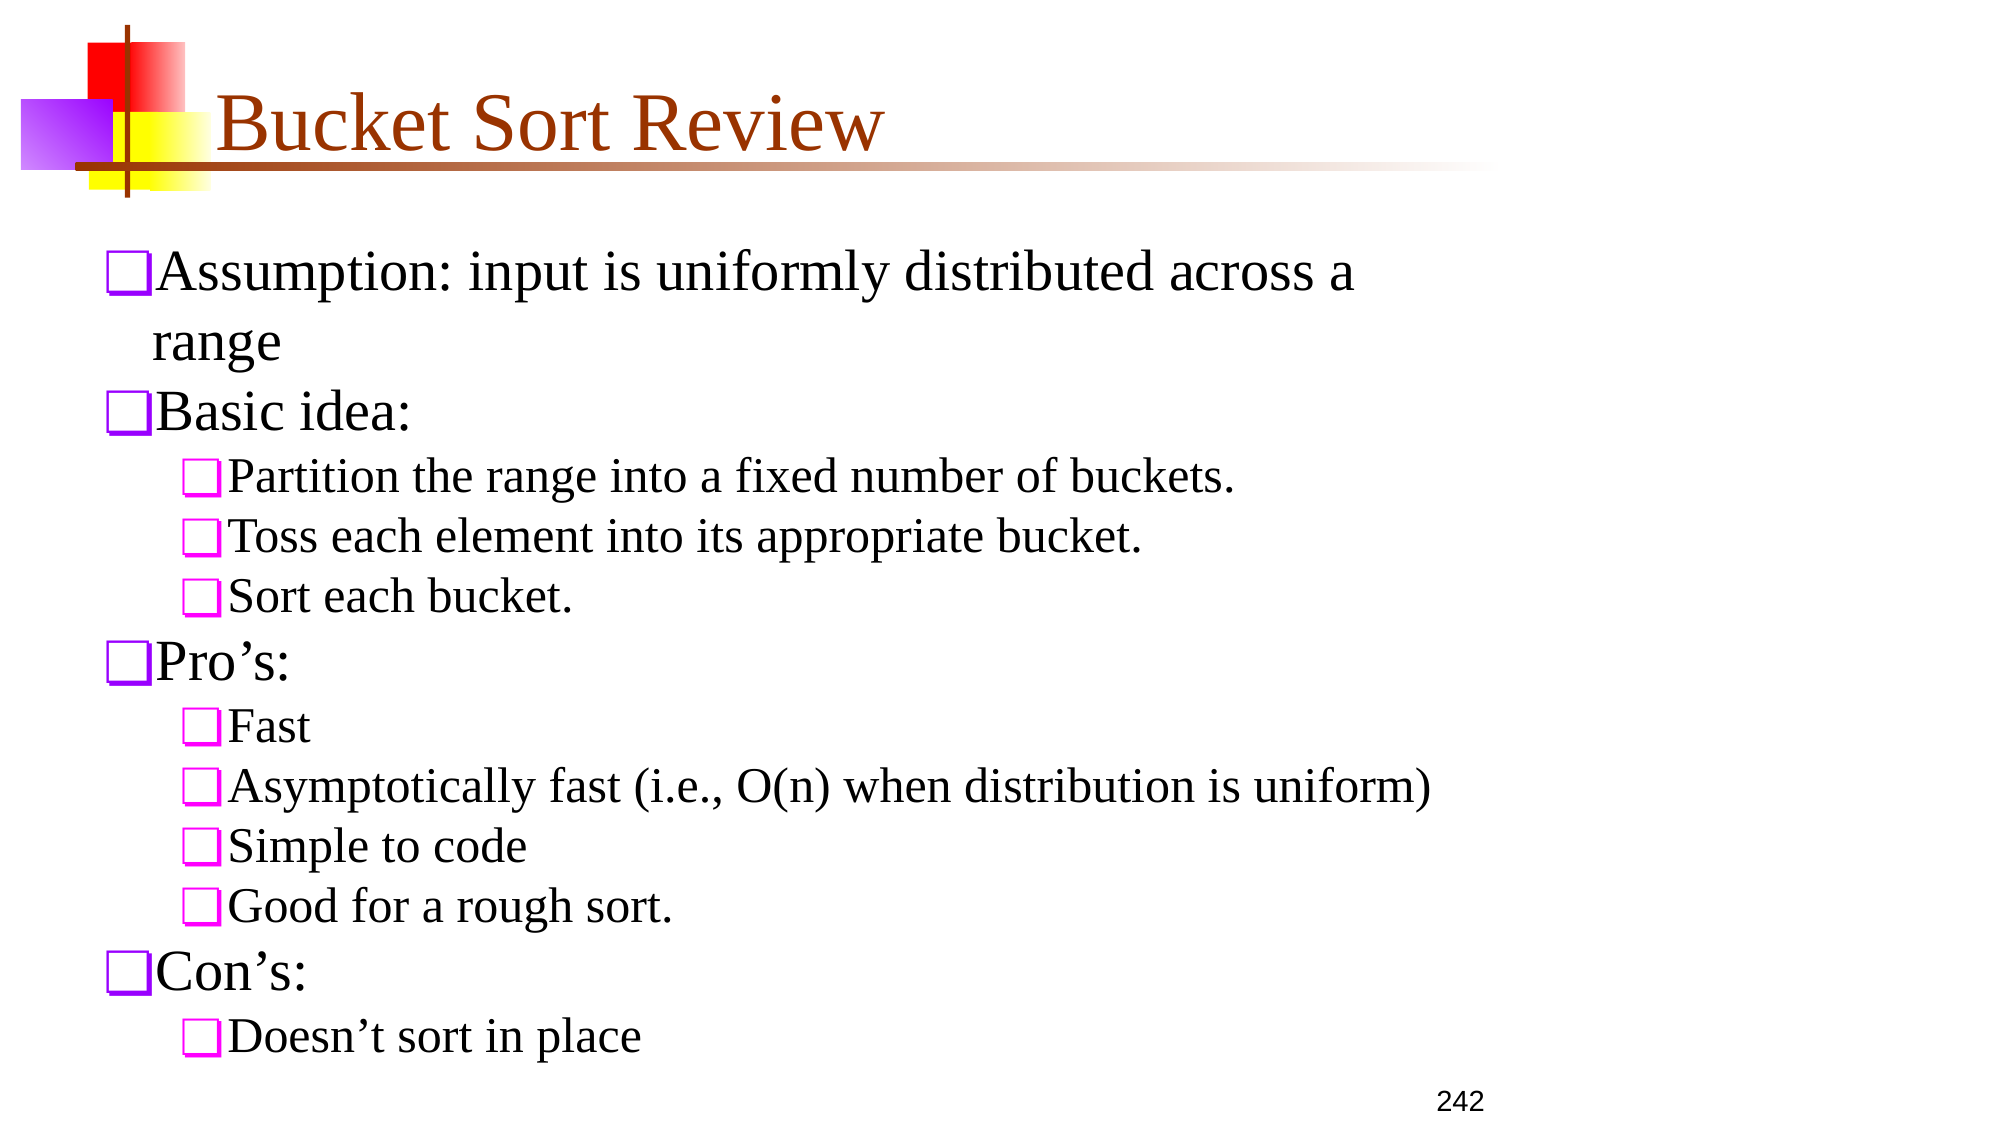

# Bucket Sort Review
Assumption: input is uniformly distributed across a range
Basic idea:
Partition the range into a fixed number of buckets.
Toss each element into its appropriate bucket.
Sort each bucket.
Pro’s:
Fast
Asymptotically fast (i.e., O(n) when distribution is uniform)
Simple to code
Good for a rough sort.
Con’s:
Doesn’t sort in place
242